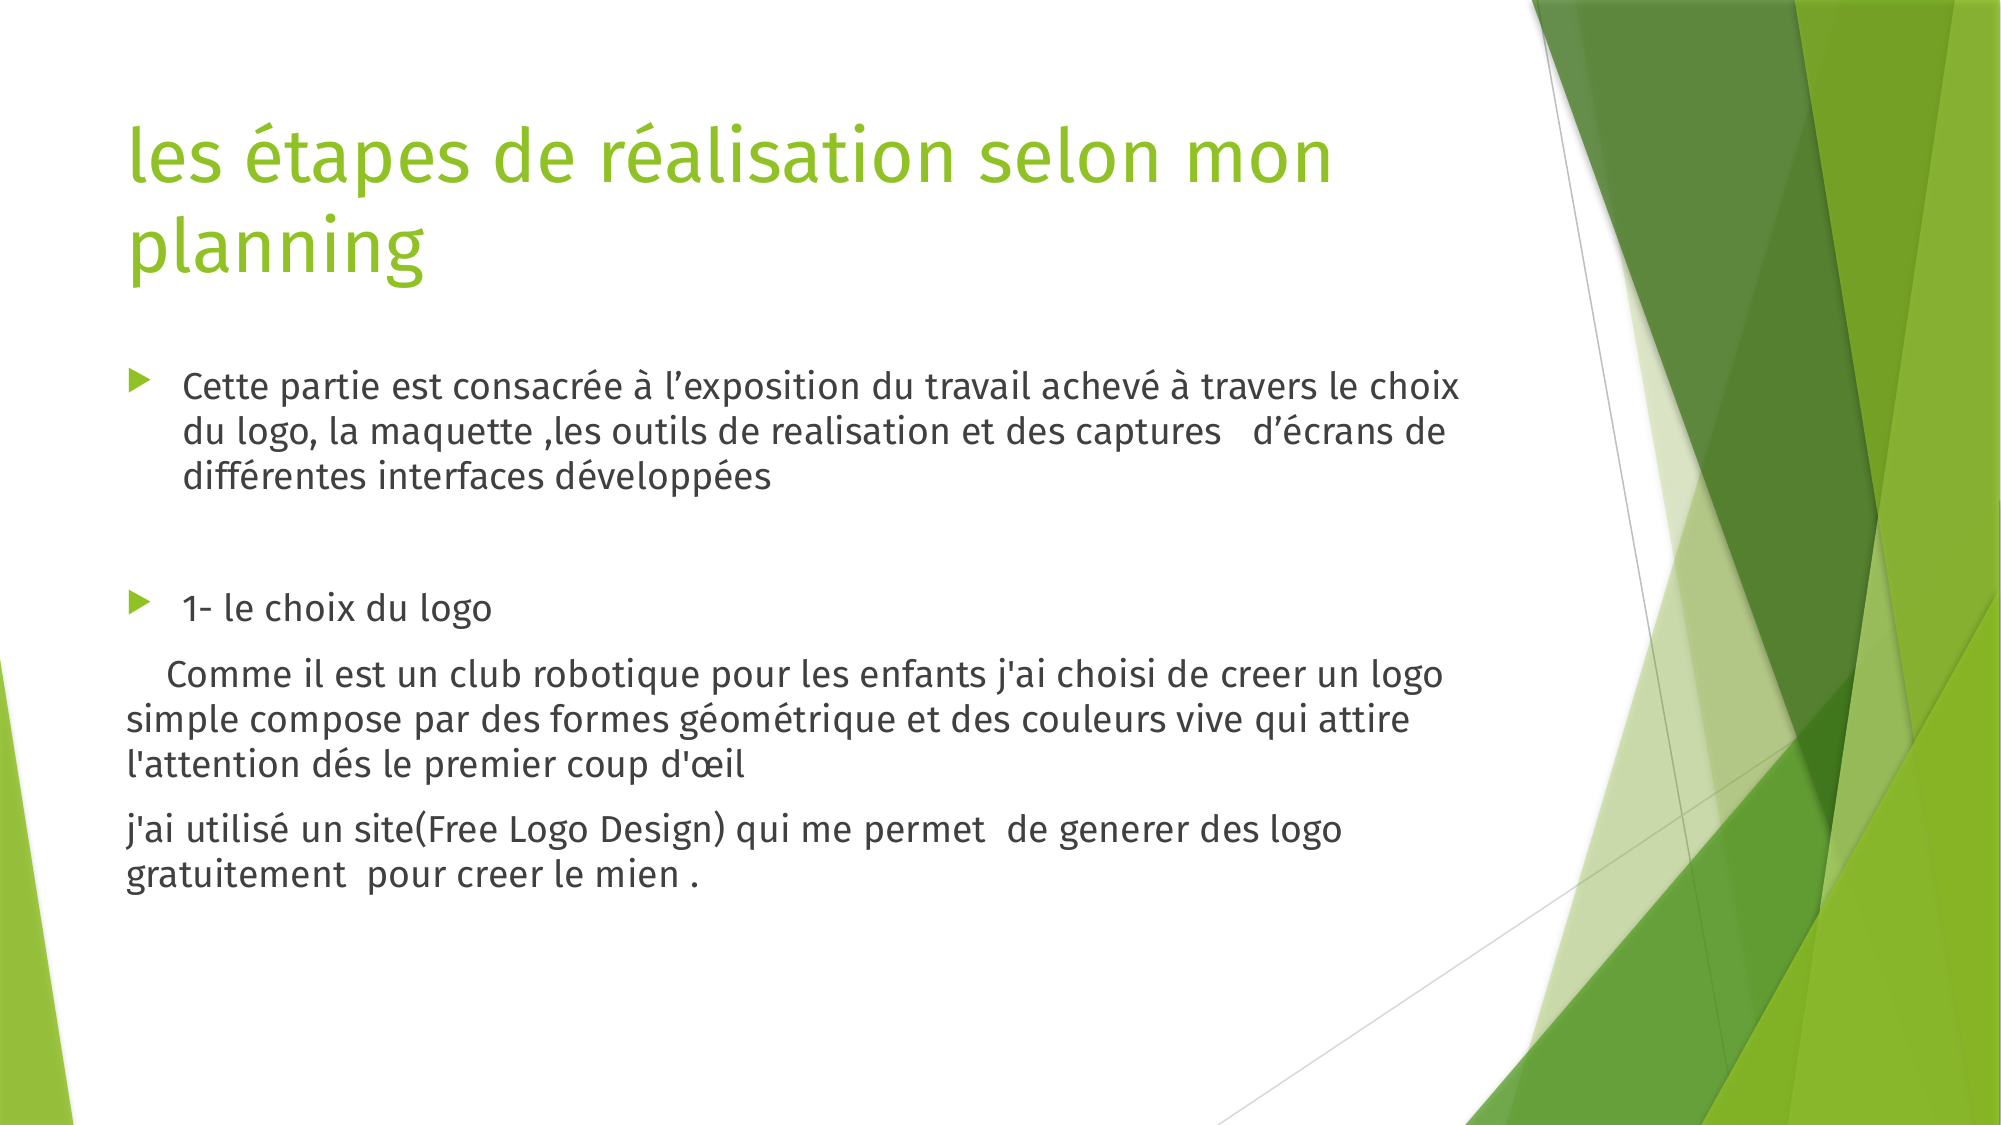

# les étapes de réalisation selon mon planning
Cette partie est consacrée à l’exposition du travail achevé à travers le choix du logo, la maquette ,les outils de realisation et des captures   d’écrans de différentes interfaces développées

1- le choix du logo
    Comme il est un club robotique pour les enfants j'ai choisi de creer un logo simple compose par des formes géométrique et des couleurs vive qui attire l'attention dés le premier coup d'œil
j'ai utilisé un site(Free Logo Design) qui me permet  de generer des logo gratuitement  pour creer le mien .